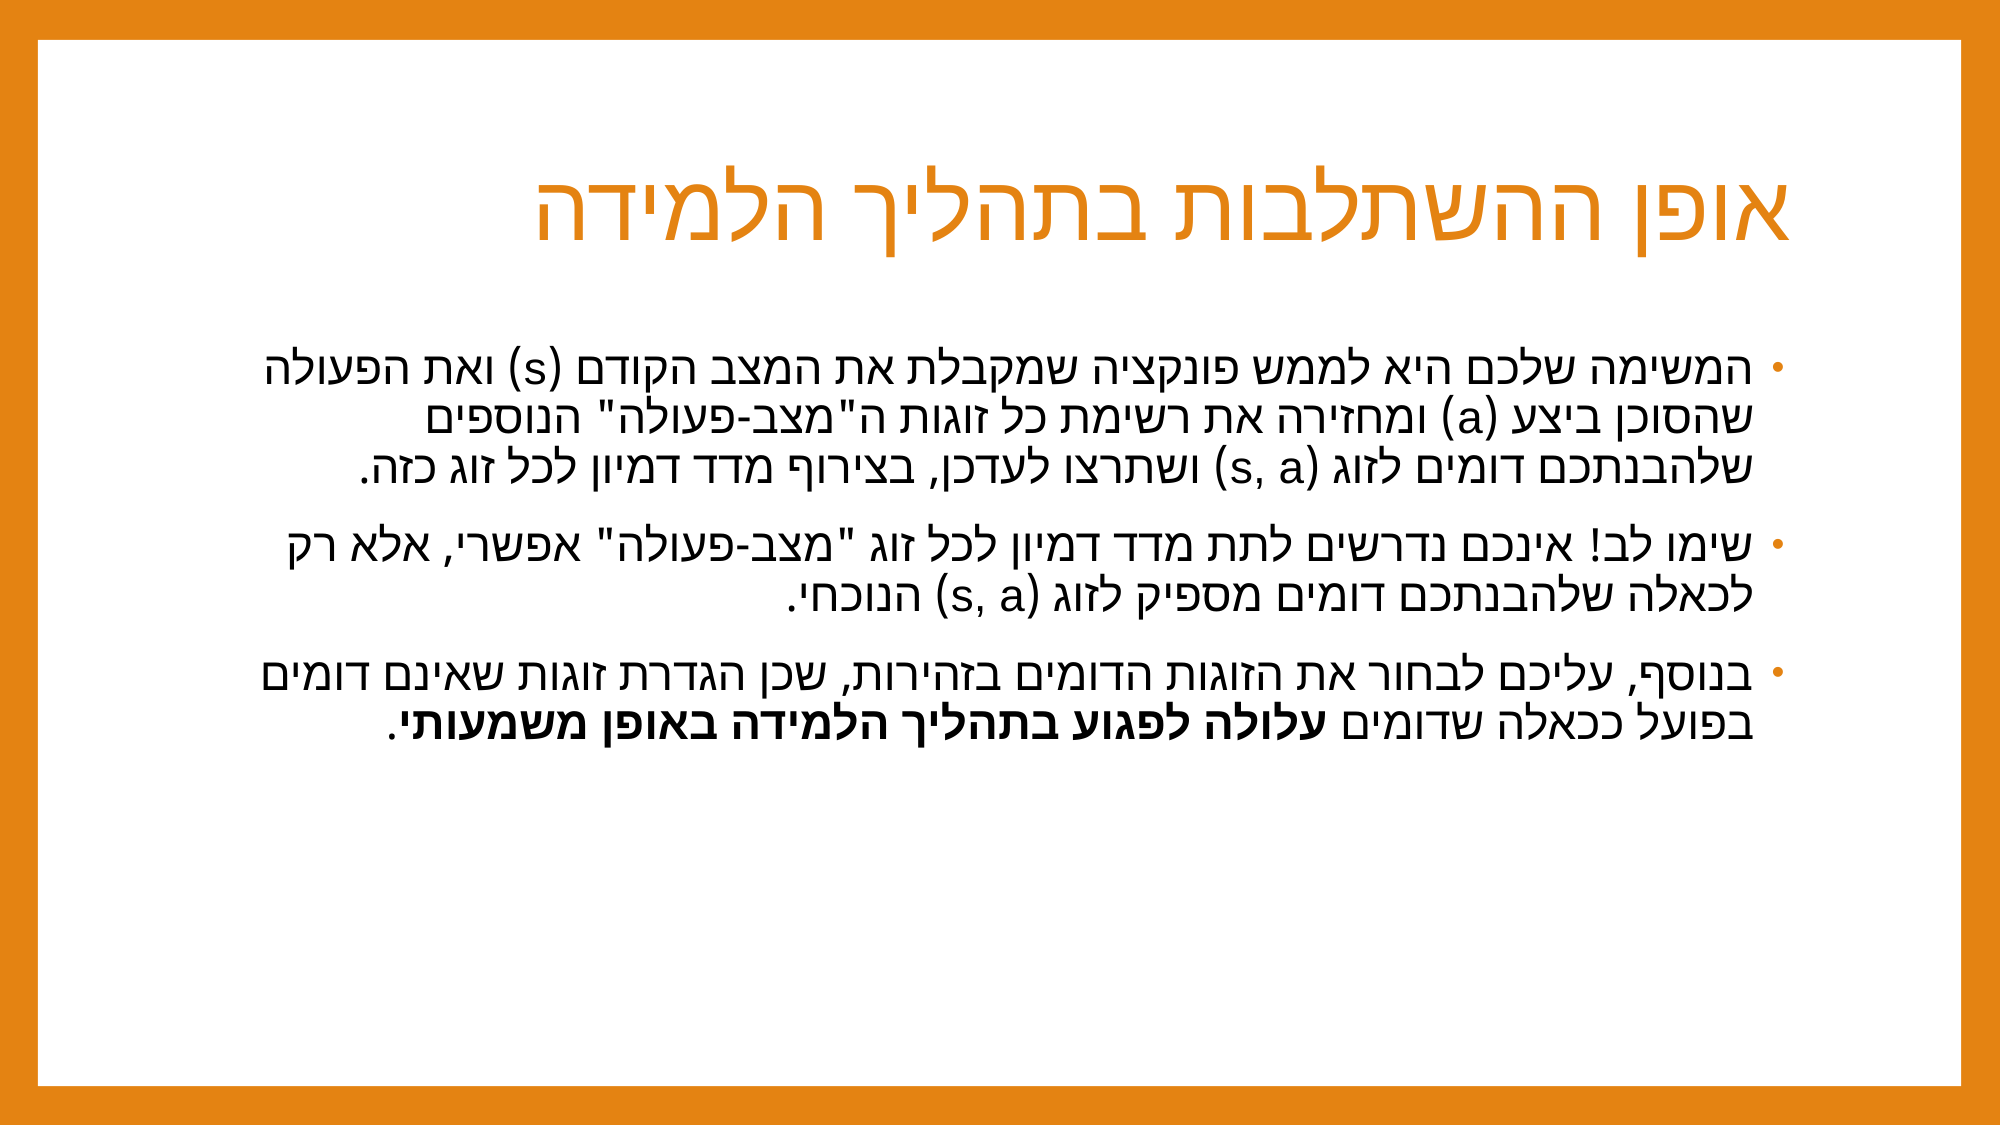

# אופן ההשתלבות בתהליך הלמידה
המשימה שלכם היא לממש פונקציה שמקבלת את המצב הקודם (s) ואת הפעולה שהסוכן ביצע (a) ומחזירה את רשימת כל זוגות ה"מצב-פעולה" הנוספים שלהבנתכם דומים לזוג (s, a) ושתרצו לעדכן, בצירוף מדד דמיון לכל זוג כזה.
שימו לב! אינכם נדרשים לתת מדד דמיון לכל זוג "מצב-פעולה" אפשרי, אלא רק לכאלה שלהבנתכם דומים מספיק לזוג (s, a) הנוכחי.
בנוסף, עליכם לבחור את הזוגות הדומים בזהירות, שכן הגדרת זוגות שאינם דומים בפועל ככאלה שדומים עלולה לפגוע בתהליך הלמידה באופן משמעותי.